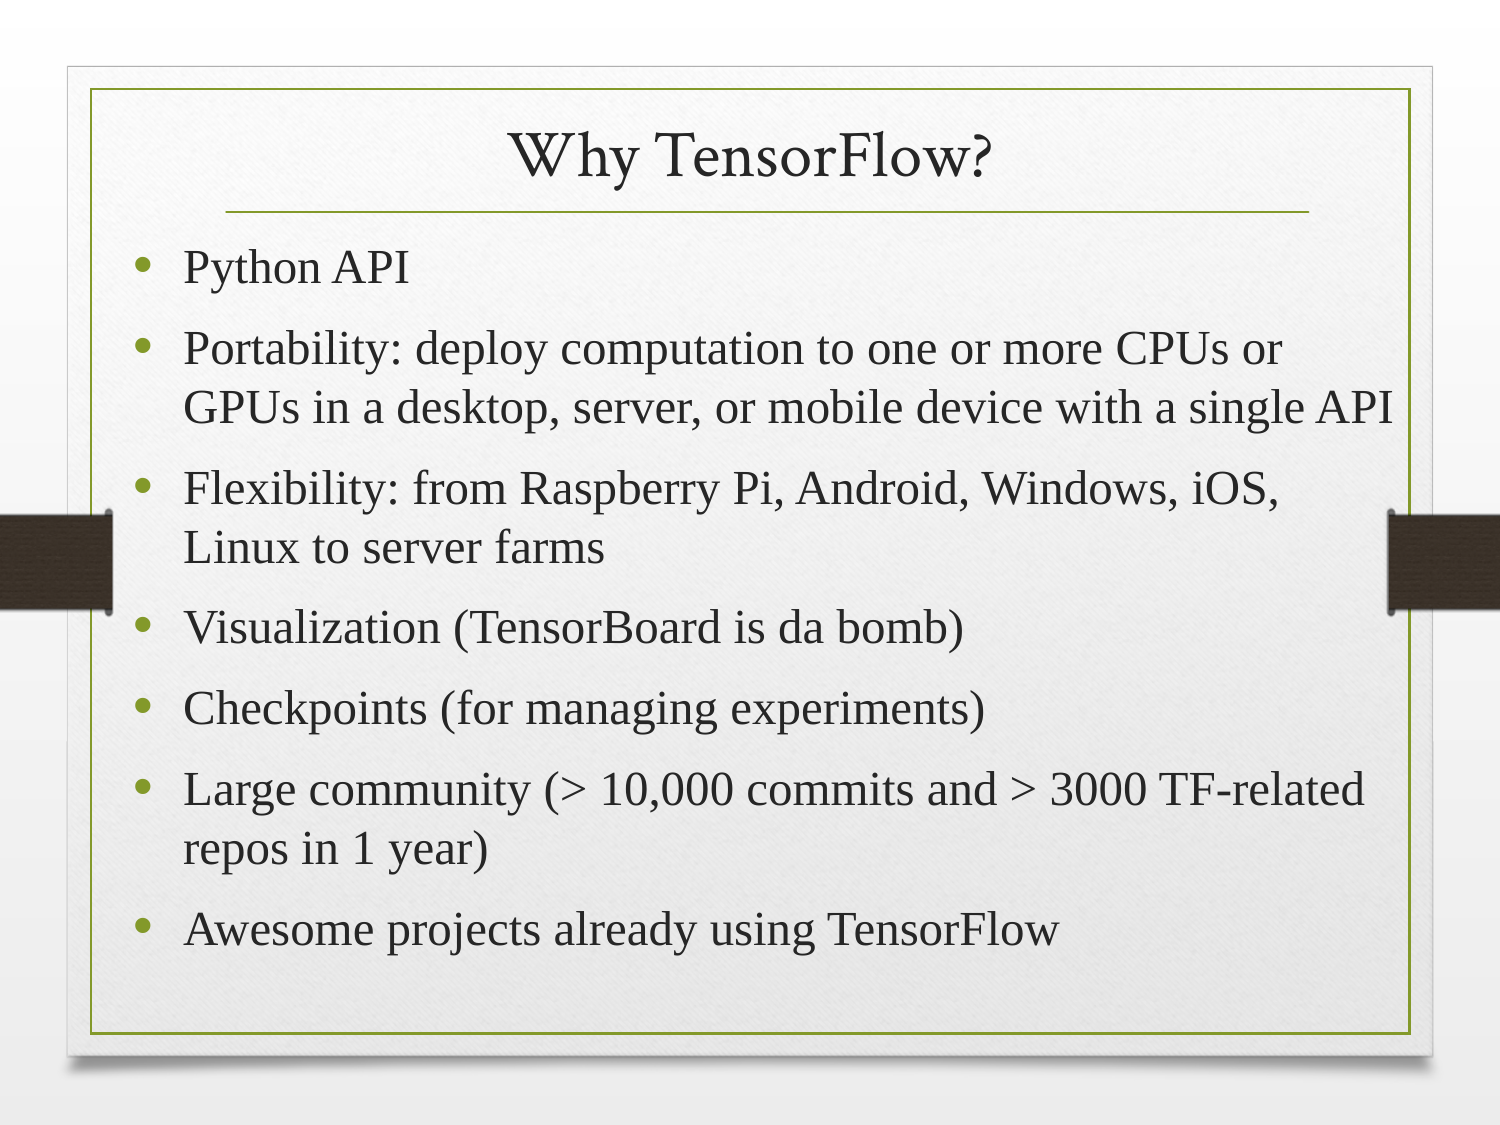

# Why TensorFlow?
Python API
Portability: deploy computation to one or more CPUs or GPUs in a desktop, server, or mobile device with a single API
Flexibility: from Raspberry Pi, Android, Windows, iOS, Linux to server farms
Visualization (TensorBoard is da bomb)
Checkpoints (for managing experiments)
Large community (> 10,000 commits and > 3000 TF-related repos in 1 year)
Awesome projects already using TensorFlow